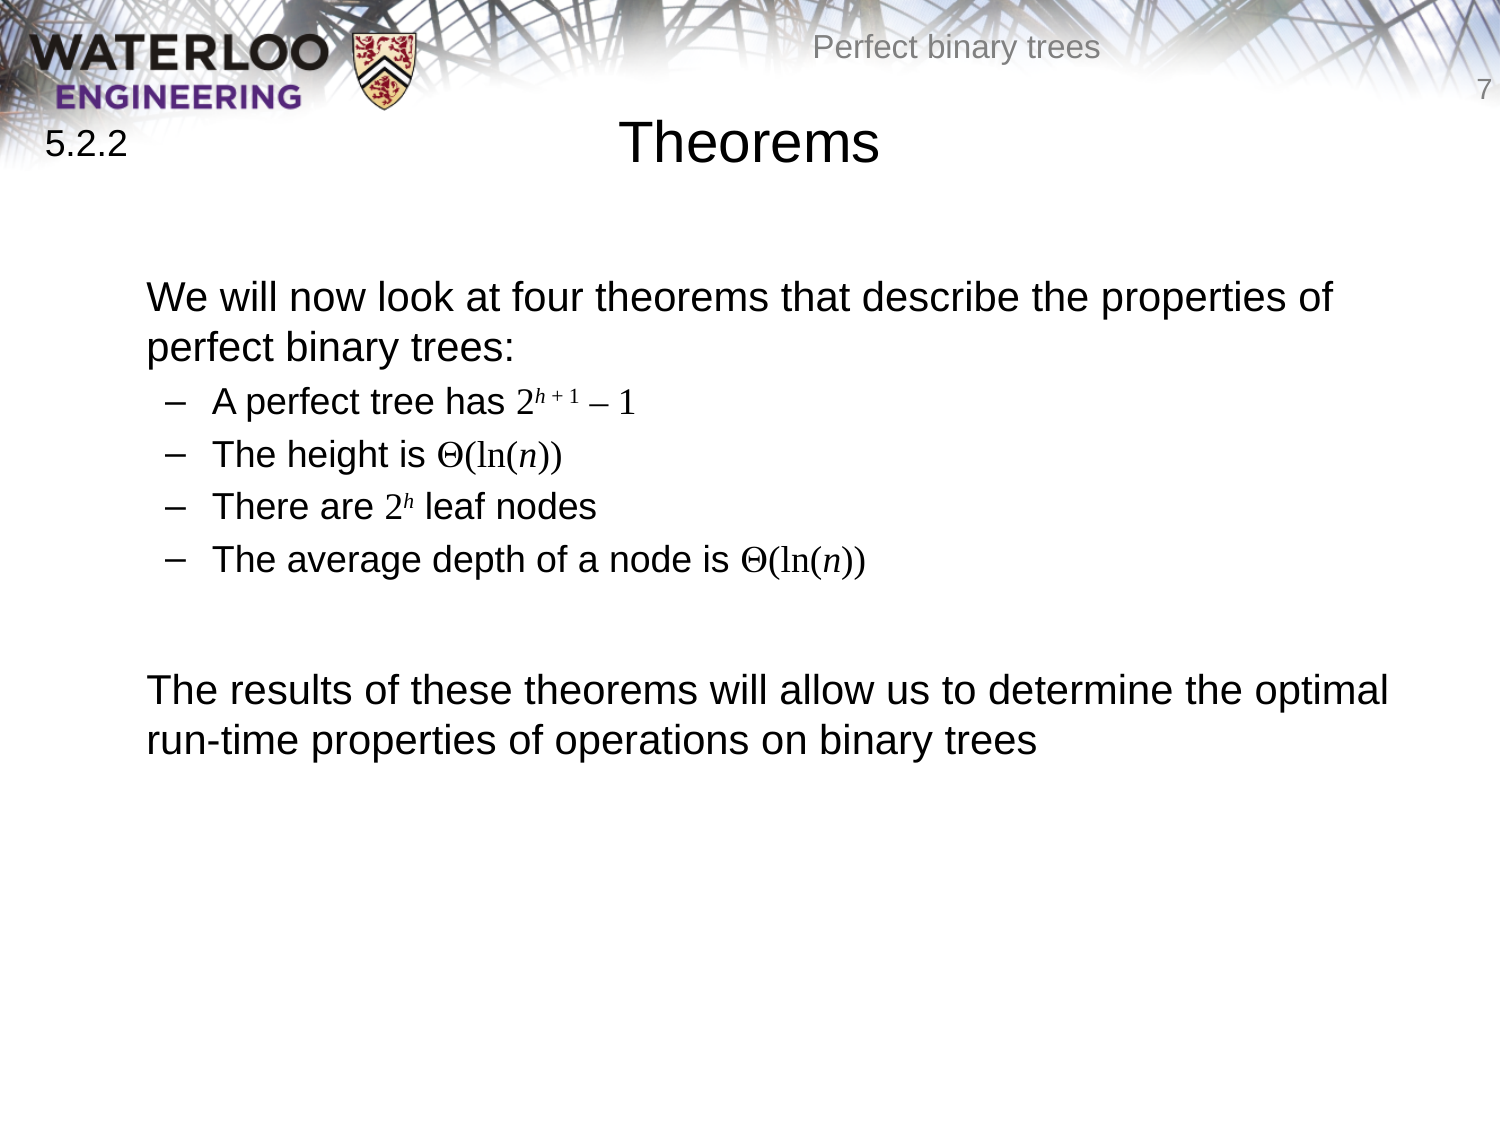

# Theorems
5.2.2
	We will now look at four theorems that describe the properties of perfect binary trees:
A perfect tree has 2h + 1 – 1
The height is Θ(ln(n))
There are 2h leaf nodes
The average depth of a node is Θ(ln(n))

	The results of these theorems will allow us to determine the optimal run-time properties of operations on binary trees